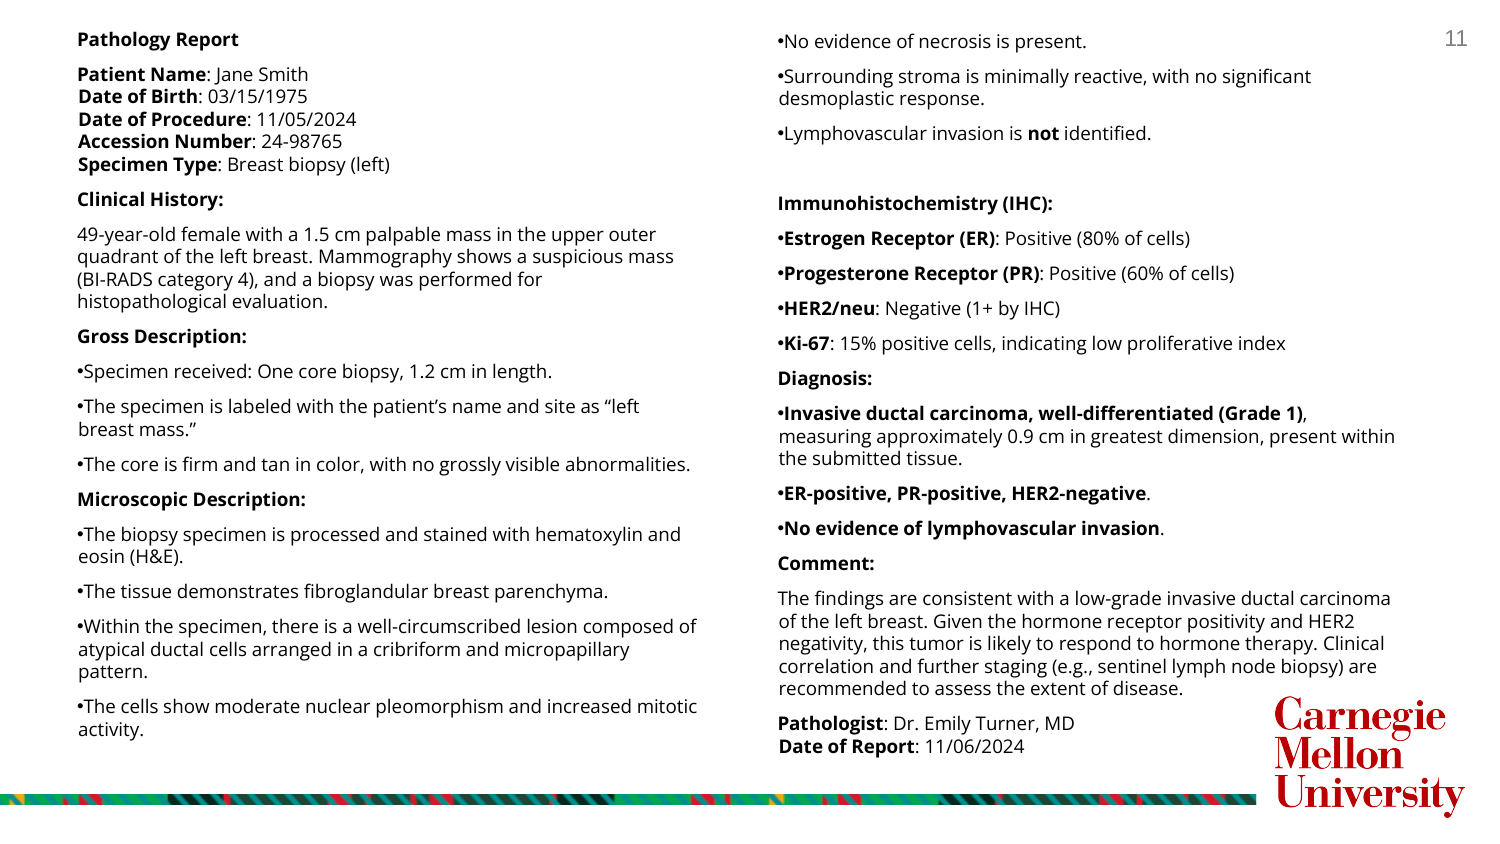

Pathology Report
Patient Name: Jane Smith
Date of Birth: 03/15/1975
Date of Procedure: 11/05/2024
Accession Number: 24-98765
Specimen Type: Breast biopsy (left)
Clinical History:
49-year-old female with a 1.5 cm palpable mass in the upper outer quadrant of the left breast. Mammography shows a suspicious mass (BI-RADS category 4), and a biopsy was performed for histopathological evaluation.
Gross Description:
Specimen received: One core biopsy, 1.2 cm in length.
The specimen is labeled with the patient’s name and site as “left breast mass.”
The core is firm and tan in color, with no grossly visible abnormalities.
Microscopic Description:
The biopsy specimen is processed and stained with hematoxylin and eosin (H&E).
The tissue demonstrates fibroglandular breast parenchyma.
Within the specimen, there is a well-circumscribed lesion composed of atypical ductal cells arranged in a cribriform and micropapillary pattern.
The cells show moderate nuclear pleomorphism and increased mitotic activity.

No evidence of necrosis is present.
Surrounding stroma is minimally reactive, with no significant desmoplastic response.
Lymphovascular invasion is not identified.

Immunohistochemistry (IHC):
Estrogen Receptor (ER): Positive (80% of cells)
Progesterone Receptor (PR): Positive (60% of cells)
HER2/neu: Negative (1+ by IHC)
Ki-67: 15% positive cells, indicating low proliferative index
Diagnosis:
Invasive ductal carcinoma, well-differentiated (Grade 1), measuring approximately 0.9 cm in greatest dimension, present within the submitted tissue.
ER-positive, PR-positive, HER2-negative.
No evidence of lymphovascular invasion.
Comment:
The findings are consistent with a low-grade invasive ductal carcinoma of the left breast. Given the hormone receptor positivity and HER2 negativity, this tumor is likely to respond to hormone therapy. Clinical correlation and further staging (e.g., sentinel lymph node biopsy) are recommended to assess the extent of disease.
Pathologist: Dr. Emily Turner, MD
Date of Report: 11/06/2024

11